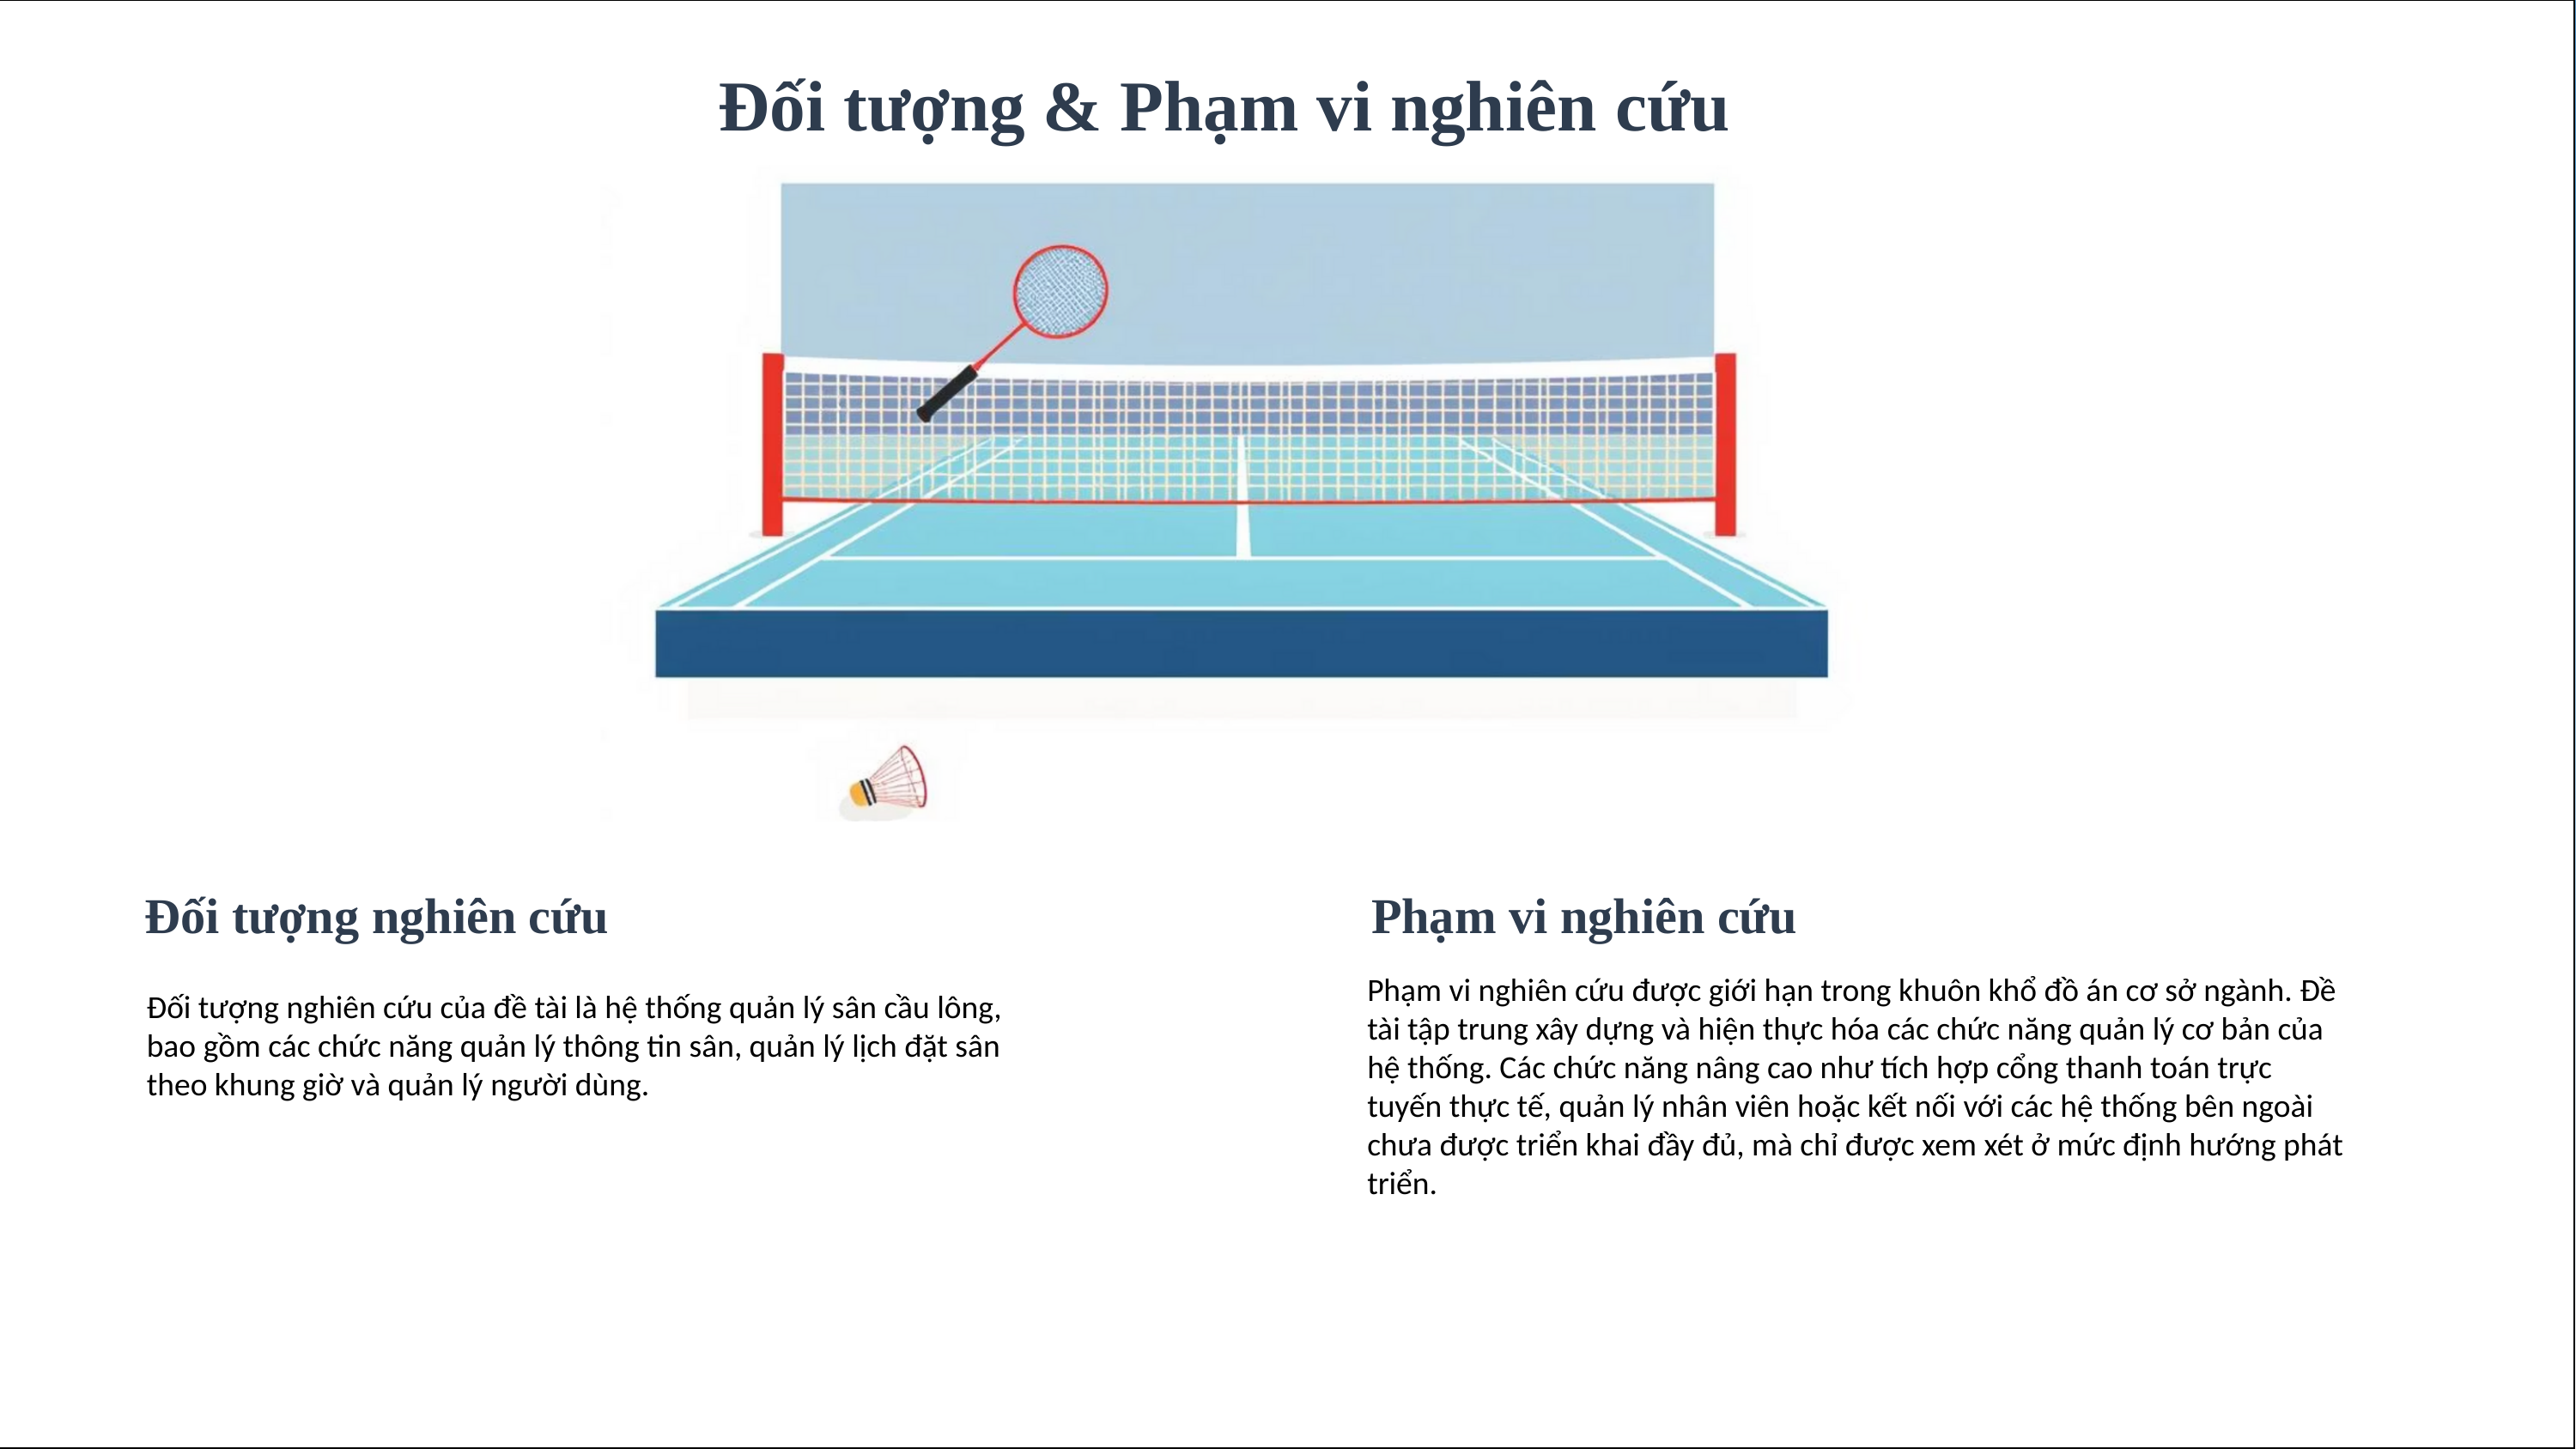

Đối tượng & Phạm vi nghiên cứu

Đối tượng nghiên cứu
Phạm vi nghiên cứu
Phạm vi nghiên cứu được giới hạn trong khuôn khổ đồ án cơ sở ngành. Đề tài tập trung xây dựng và hiện thực hóa các chức năng quản lý cơ bản của hệ thống. Các chức năng nâng cao như tích hợp cổng thanh toán trực tuyến thực tế, quản lý nhân viên hoặc kết nối với các hệ thống bên ngoài chưa được triển khai đầy đủ, mà chỉ được xem xét ở mức định hướng phát triển.

Đối tượng nghiên cứu của đề tài là hệ thống quản lý sân cầu lông, bao gồm các chức năng quản lý thông tin sân, quản lý lịch đặt sân theo khung giờ và quản lý người dùng.